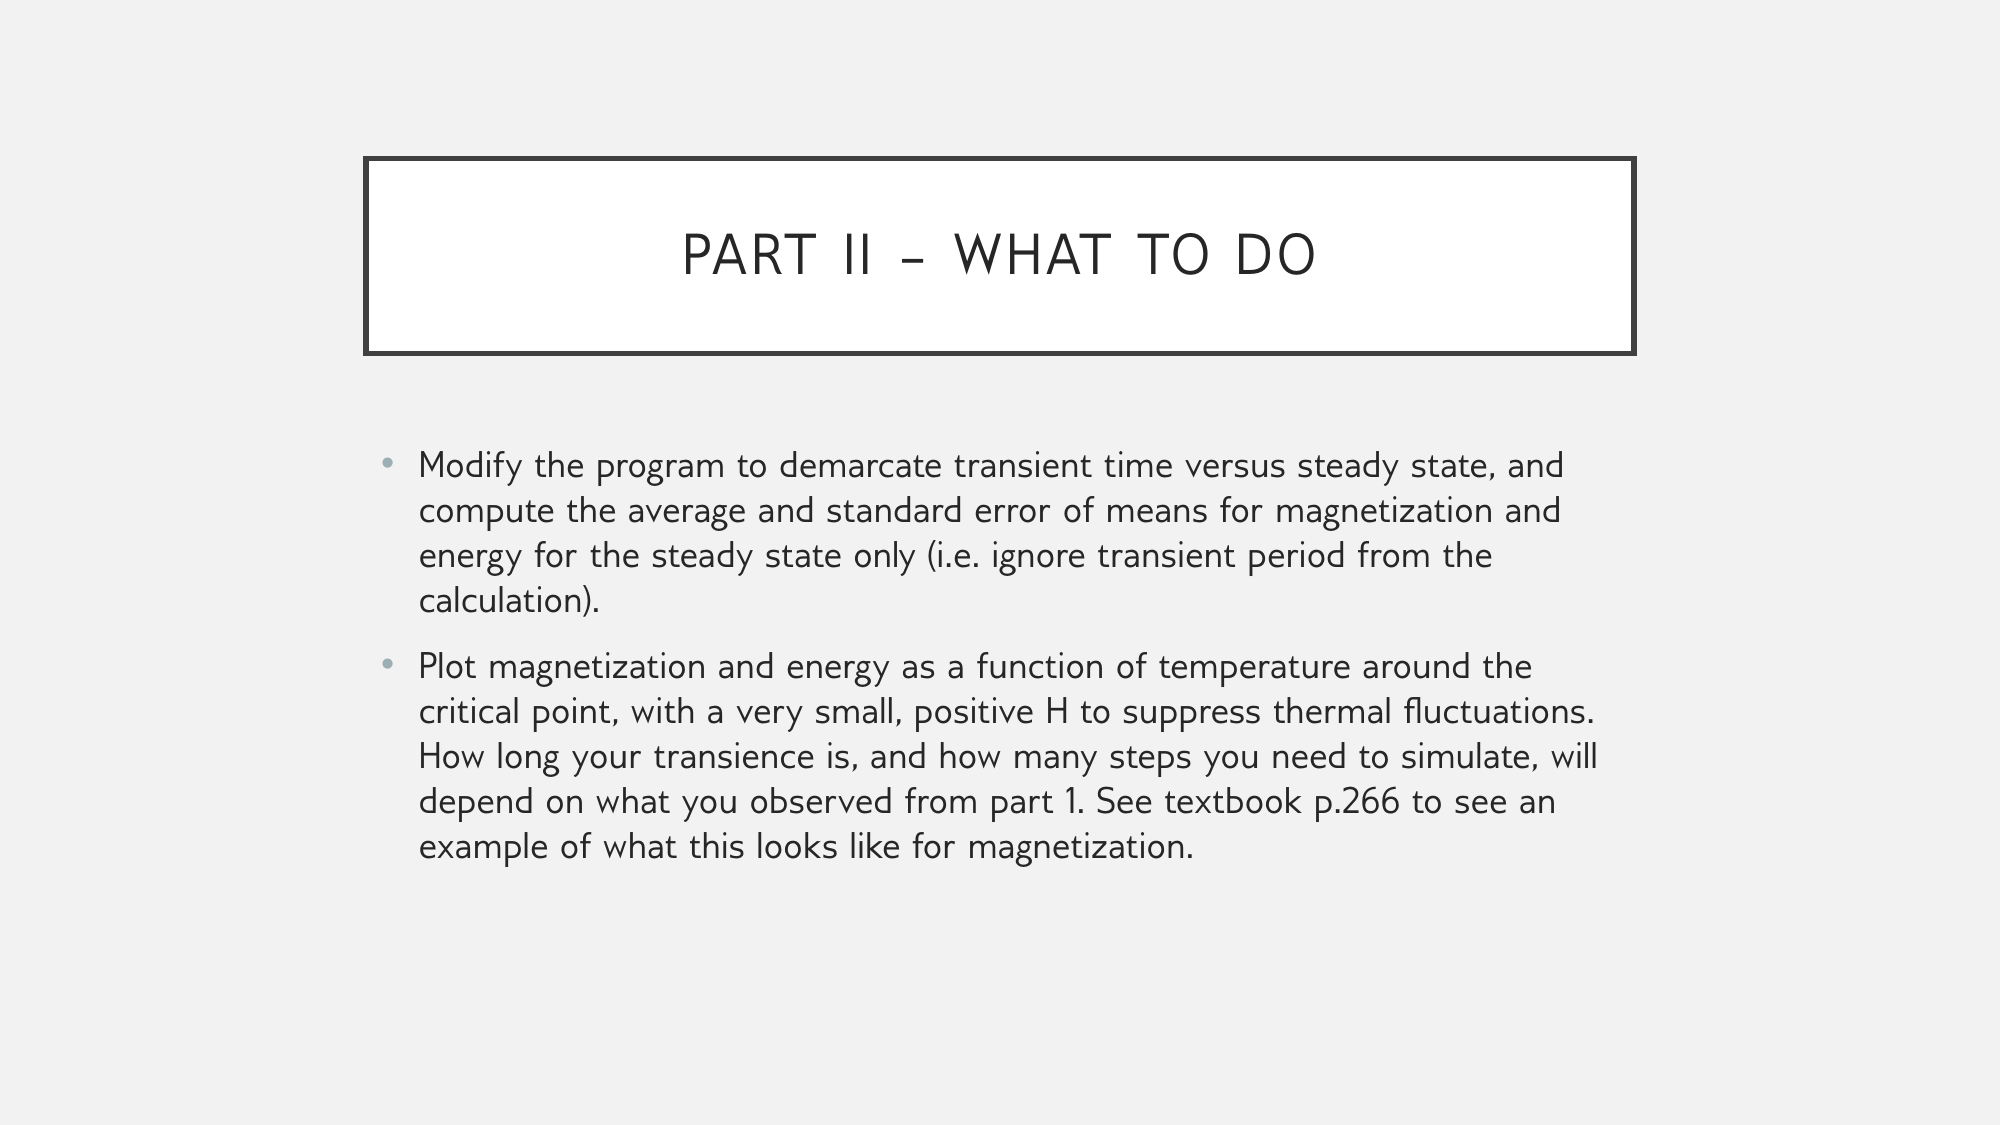

# Part II – What to do
Modify the program to demarcate transient time versus steady state, and compute the average and standard error of means for magnetization and energy for the steady state only (i.e. ignore transient period from the calculation).
Plot magnetization and energy as a function of temperature around the critical point, with a very small, positive H to suppress thermal fluctuations. How long your transience is, and how many steps you need to simulate, will depend on what you observed from part 1. See textbook p.266 to see an example of what this looks like for magnetization.